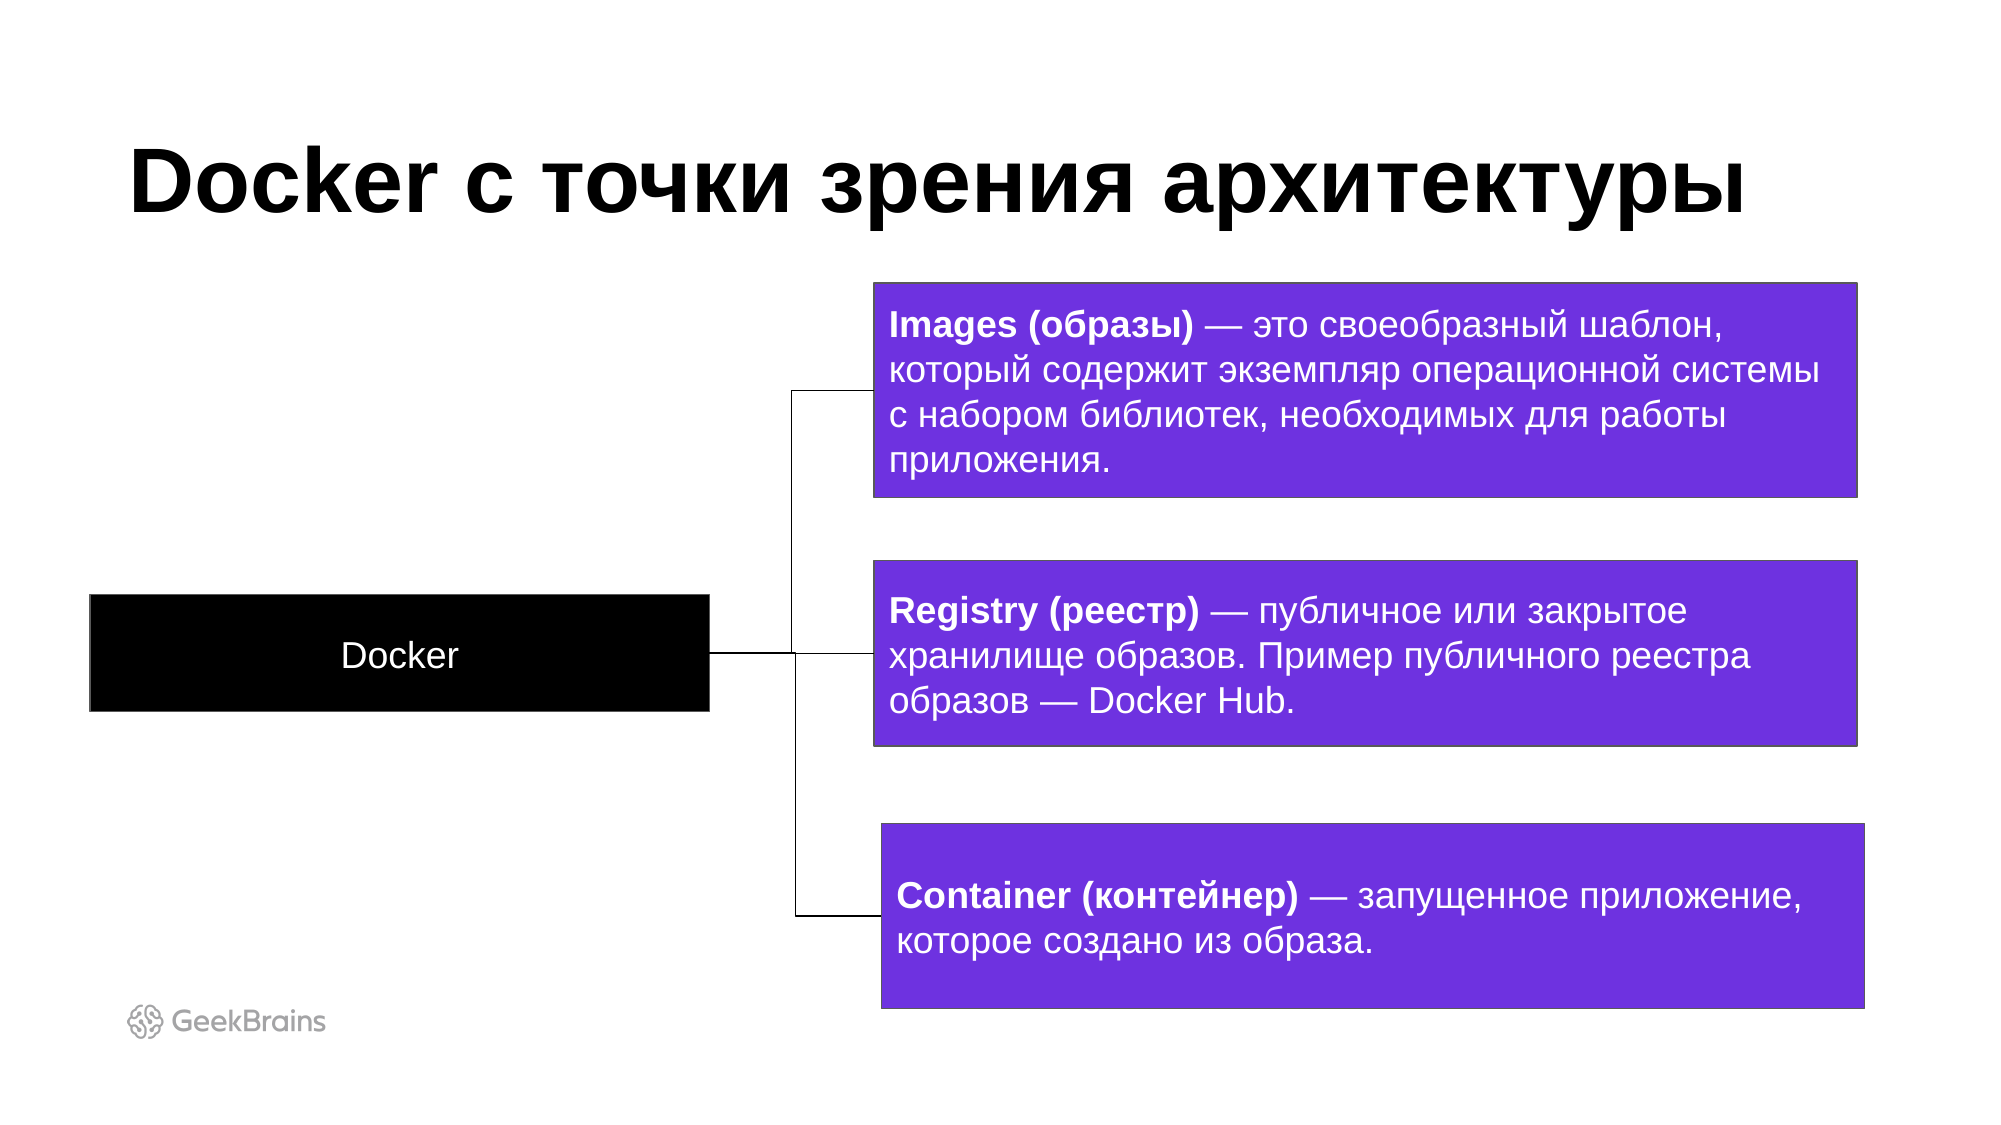

# Docker с точки зрения архитектуры
Images (образы) — это своеобразный шаблон, который содержит экземпляр операционной системы с набором библиотек, необходимых для работы приложения.
Registry (реестр) — публичное или закрытое хранилище образов. Пример публичного реестра образов — Docker Hub.
Docker
Container (контейнер) — запущенное приложение, которое создано из образа.